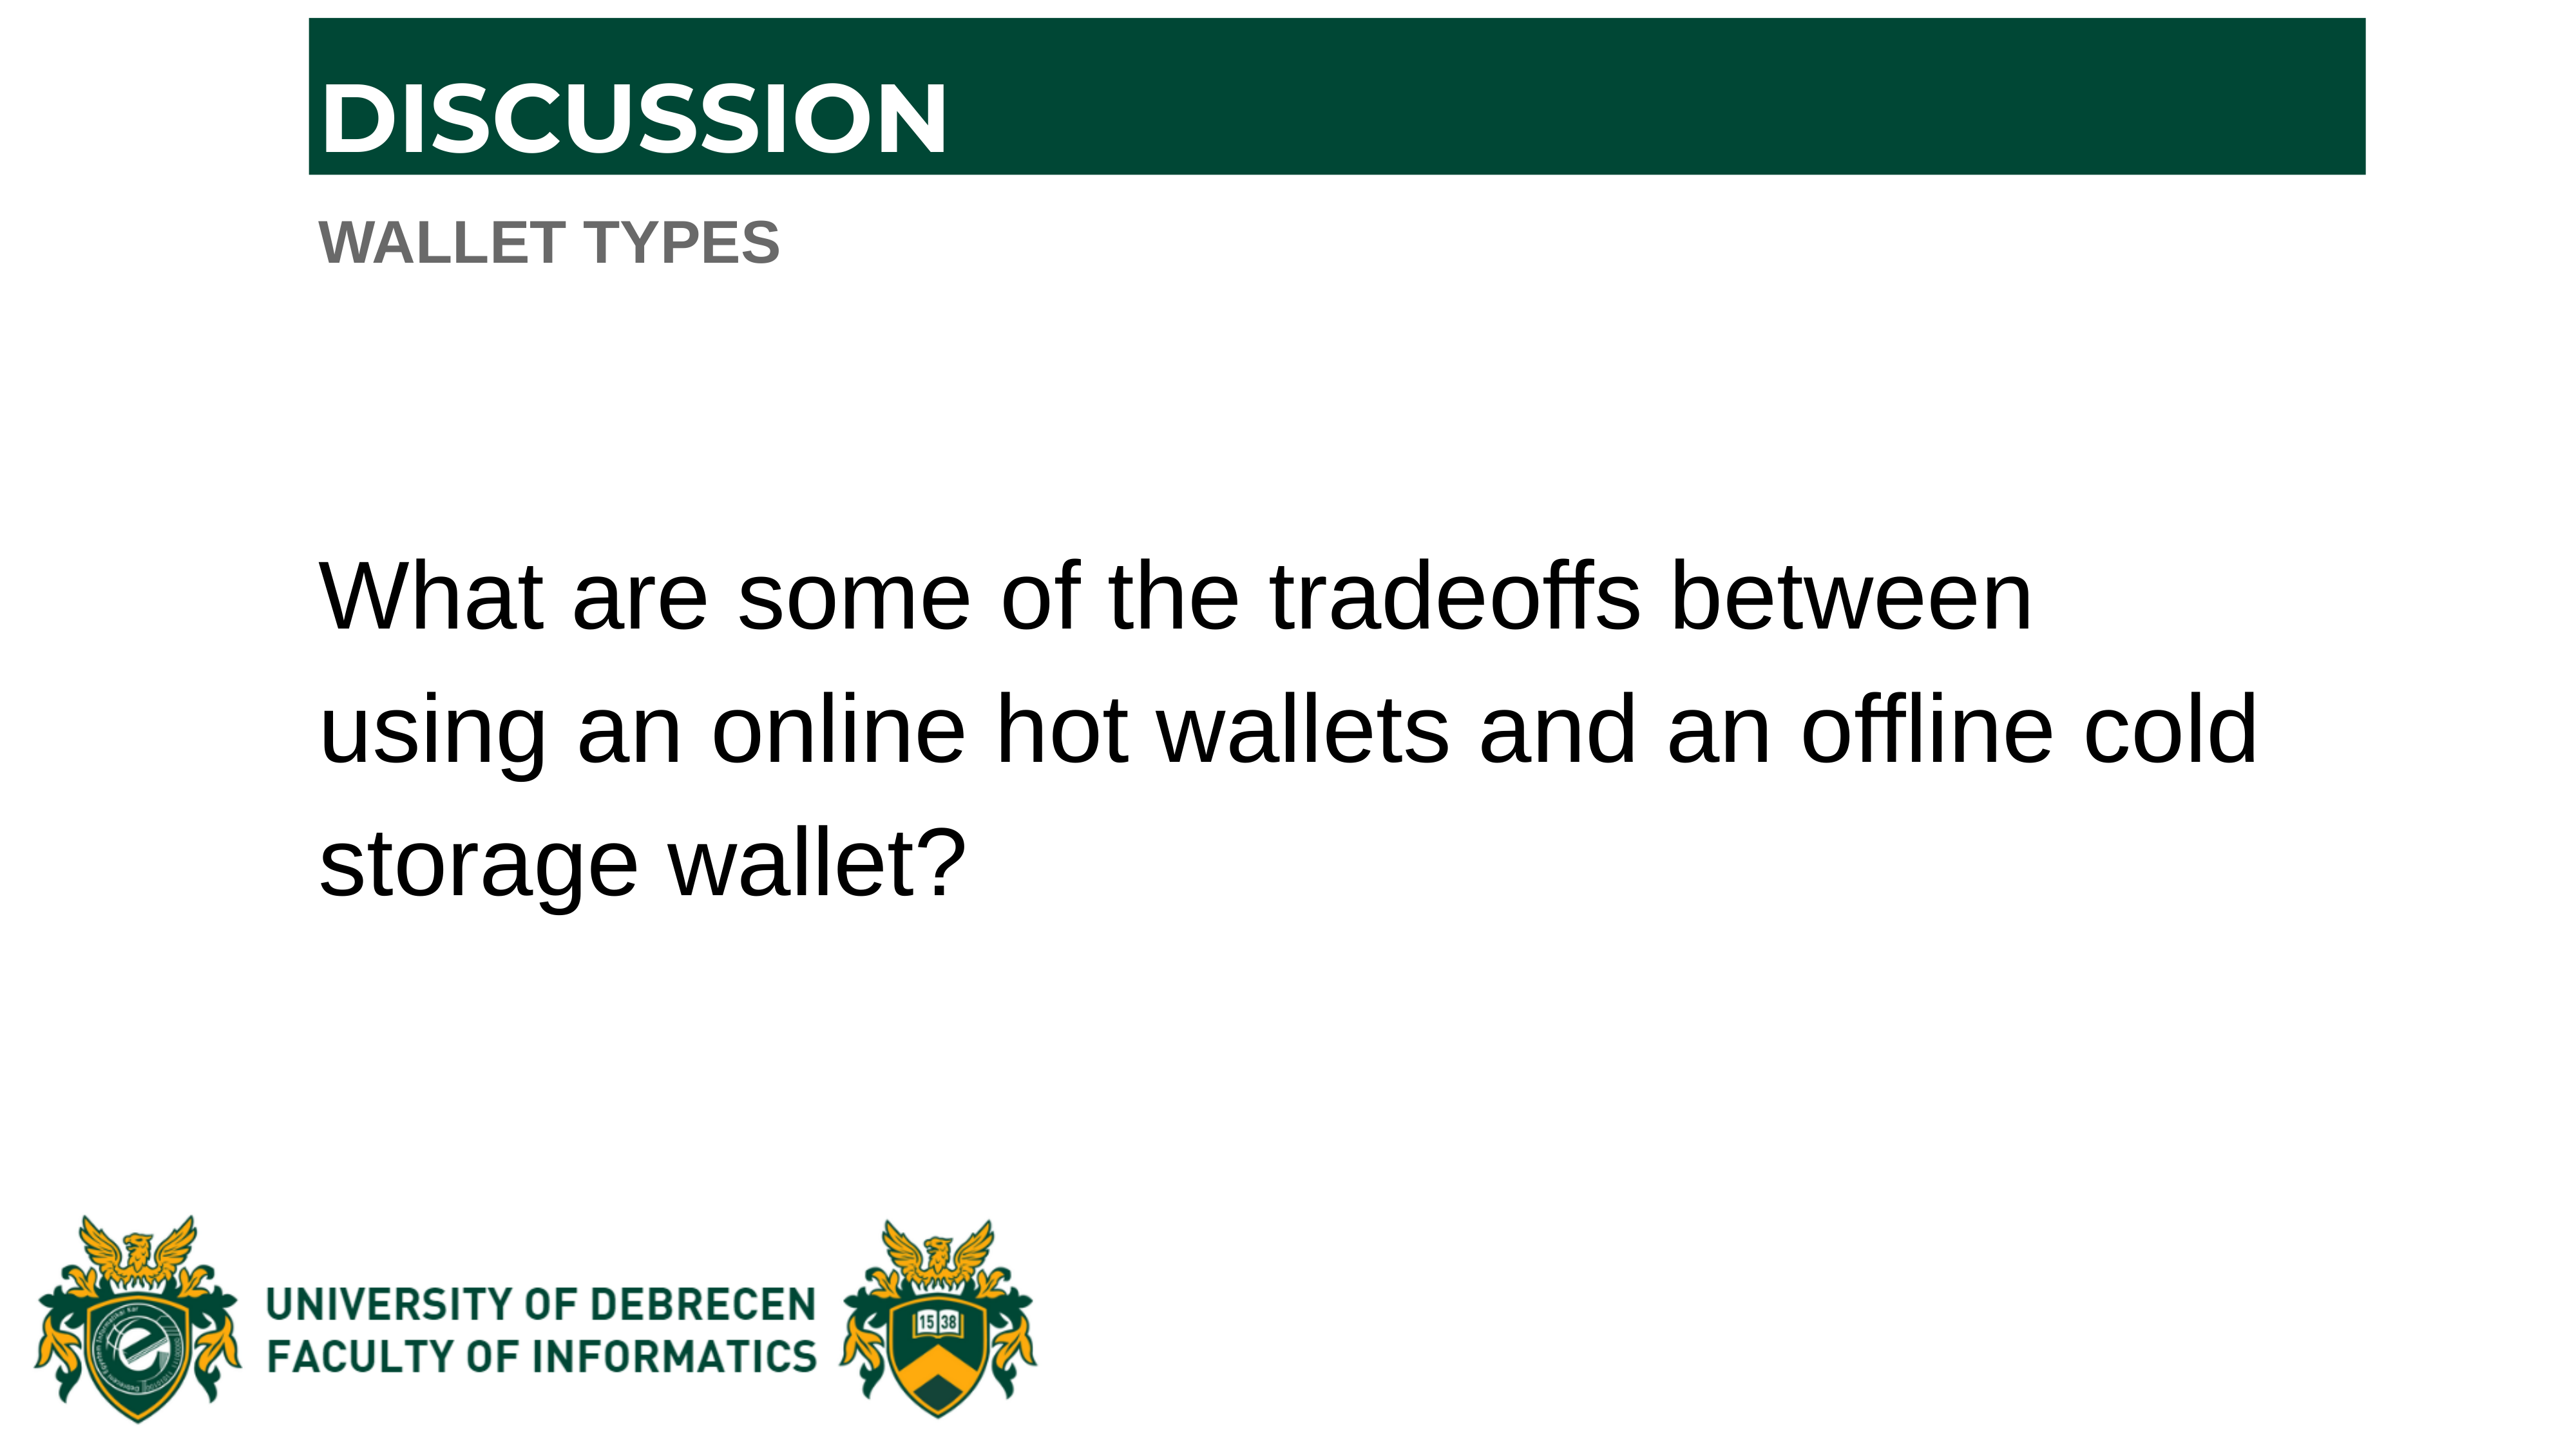

DISCUSSION
WALLET TYPES
What are some of the tradeoffs between using an online hot wallets and an offline cold storage wallet?